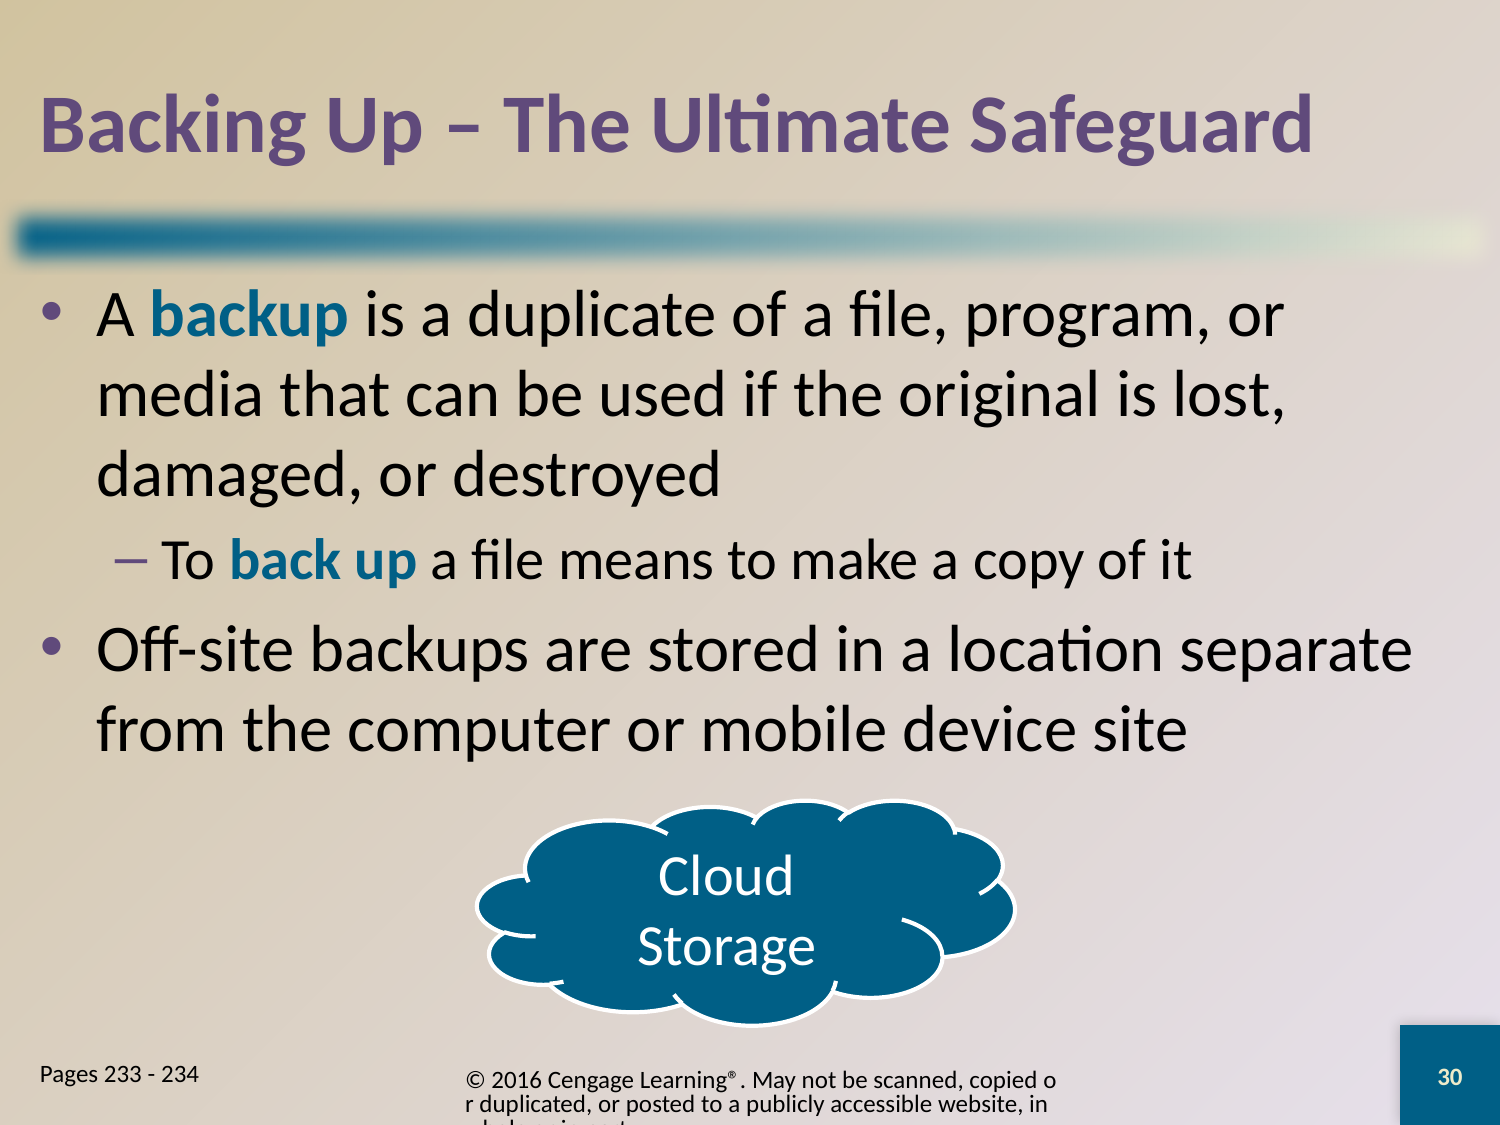

# Backing Up – The Ultimate Safeguard
A backup is a duplicate of a file, program, or media that can be used if the original is lost, damaged, or destroyed
To back up a file means to make a copy of it
Off-site backups are stored in a location separate from the computer or mobile device site
Cloud Storage
30
© 2016 Cengage Learning®. May not be scanned, copied or duplicated, or posted to a publicly accessible website, in whole or in part.
Pages 233 - 234